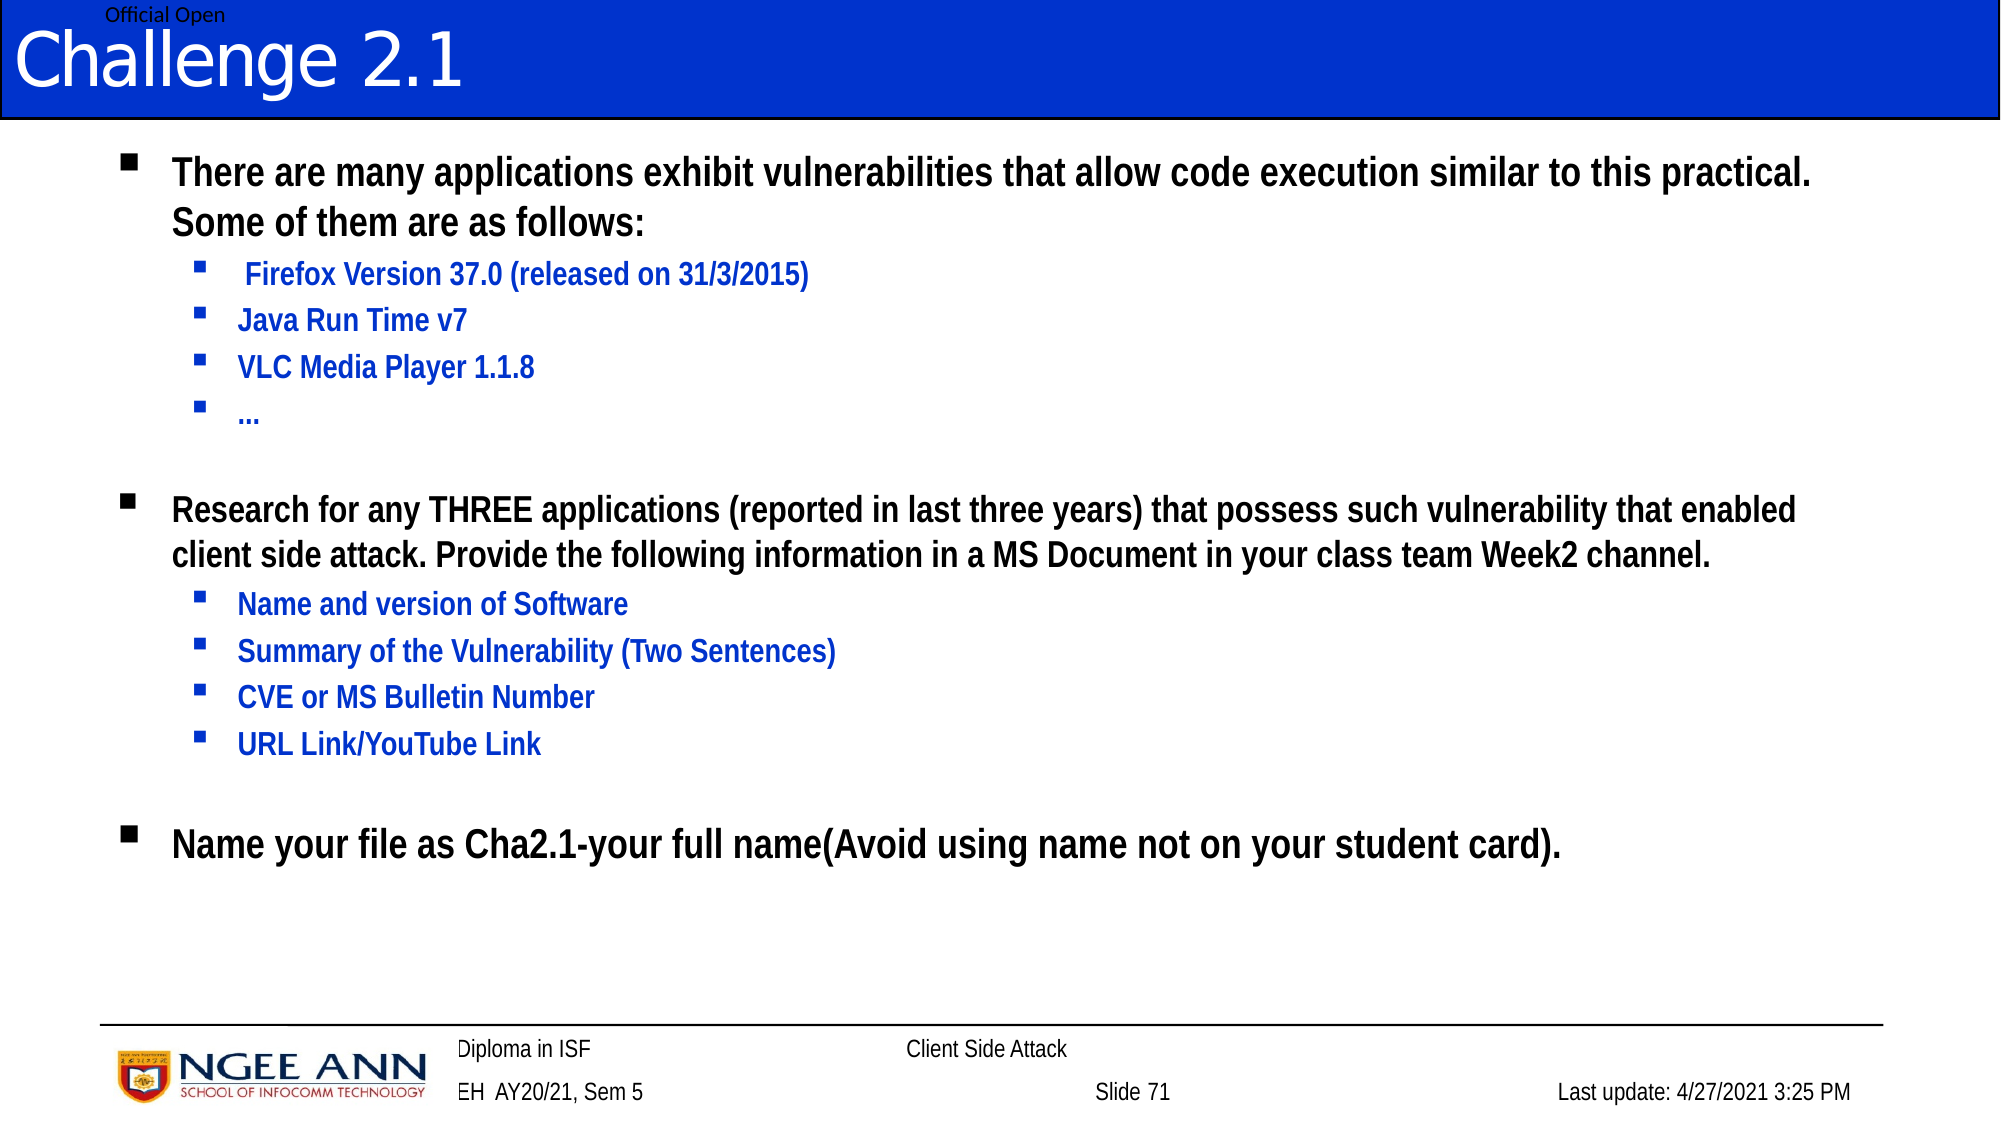

# Challenge 2.1
There are many applications exhibit vulnerabilities that allow code execution similar to this practical. Some of them are as follows:
 Firefox Version 37.0 (released on 31/3/2015)
Java Run Time v7
VLC Media Player 1.1.8
...

Research for any THREE applications (reported in last three years) that possess such vulnerability that enabled client side attack. Provide the following information in a MS Document in your class team Week2 channel.
Name and version of Software
Summary of the Vulnerability (Two Sentences)
CVE or MS Bulletin Number
URL Link/YouTube Link

Name your file as Cha2.1-your full name(Avoid using name not on your student card).